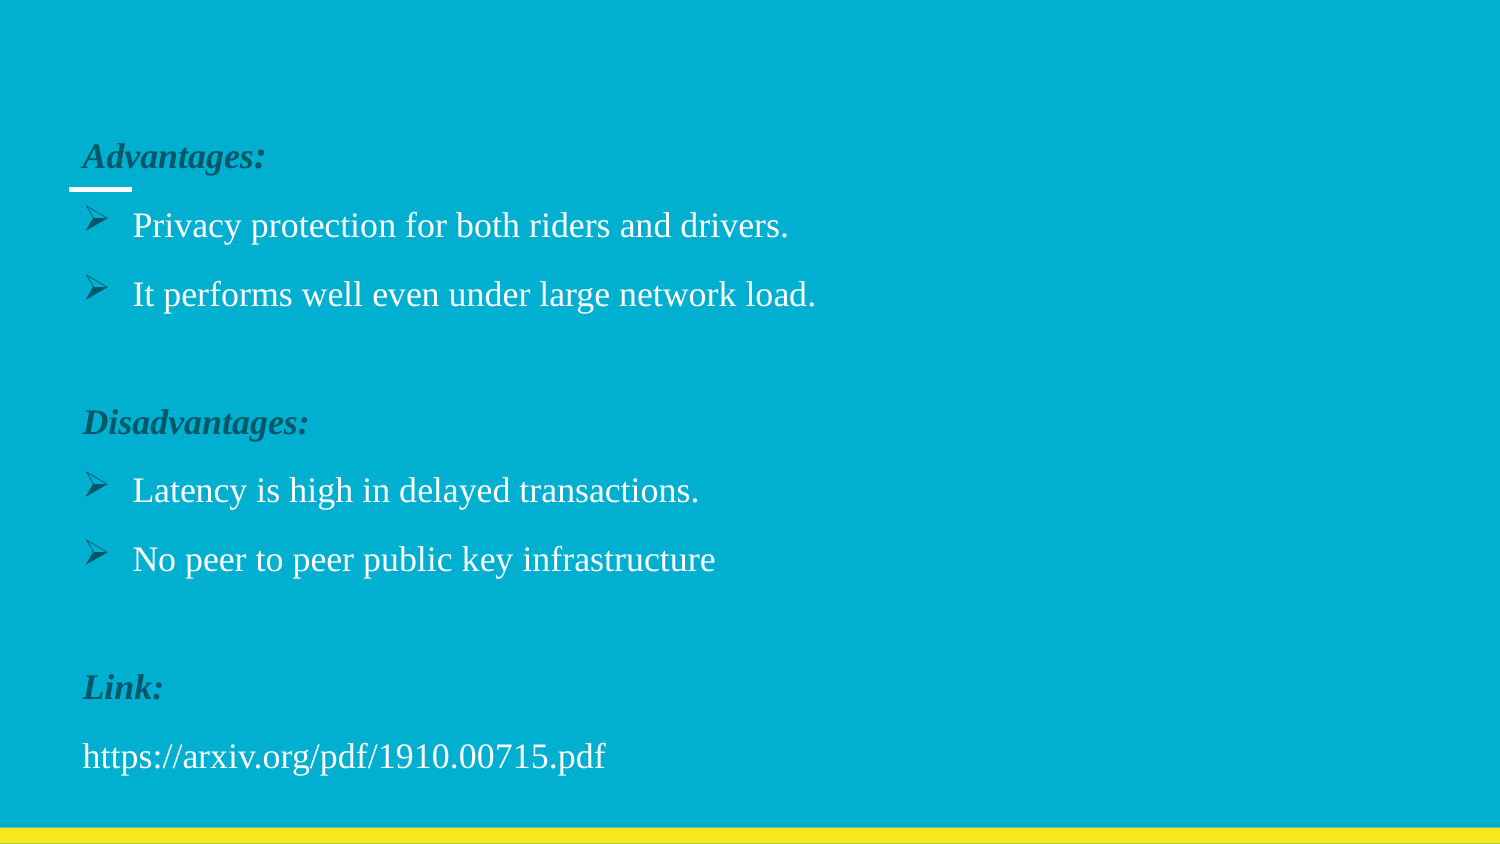

Advantages:
Privacy protection for both riders and drivers.
It performs well even under large network load.

Disadvantages:
Latency is high in delayed transactions.
No peer to peer public key infrastructure

Link:
https://arxiv.org/pdf/1910.00715.pdf